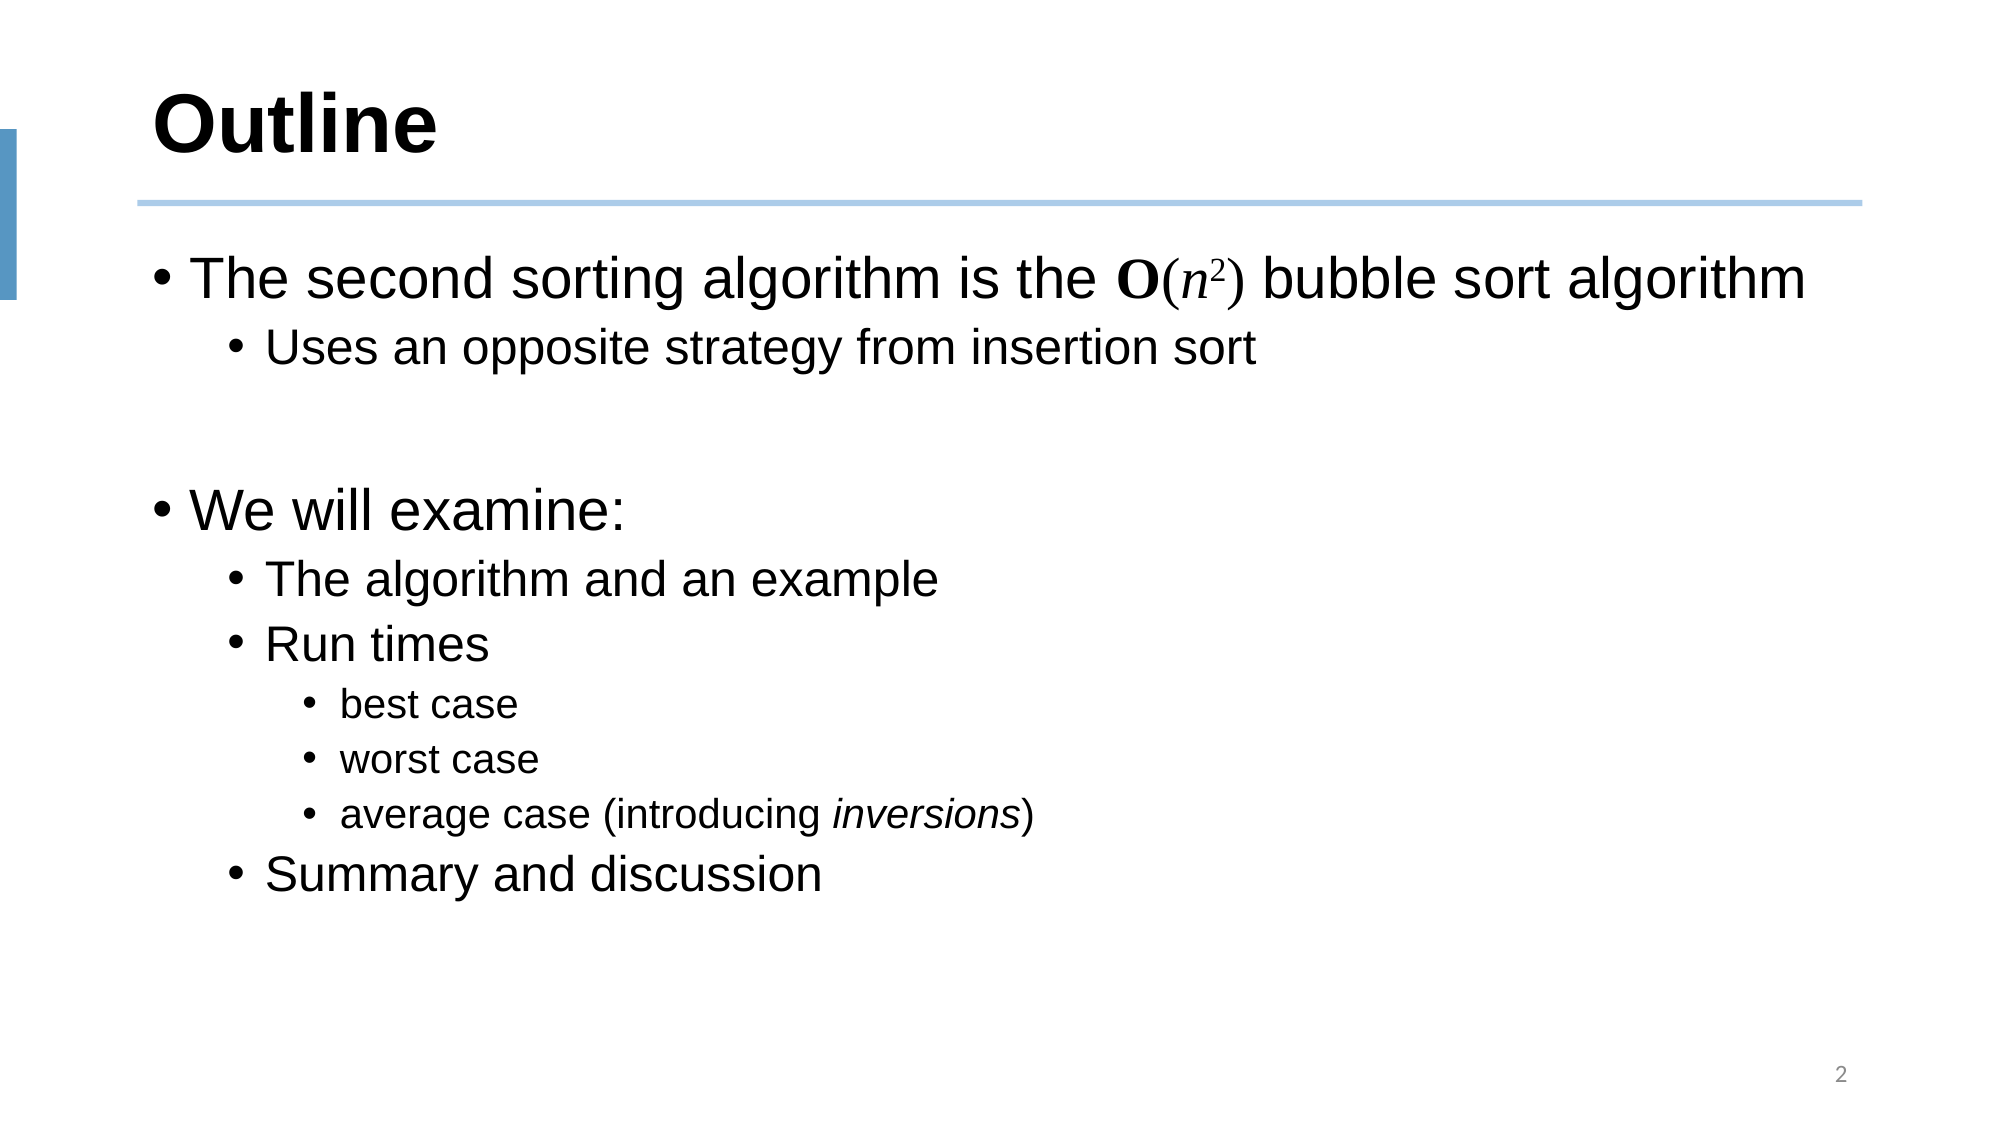

# Outline
The second sorting algorithm is the O(n2) bubble sort algorithm
Uses an opposite strategy from insertion sort

We will examine:
The algorithm and an example
Run times
best case
worst case
average case (introducing inversions)
Summary and discussion
2